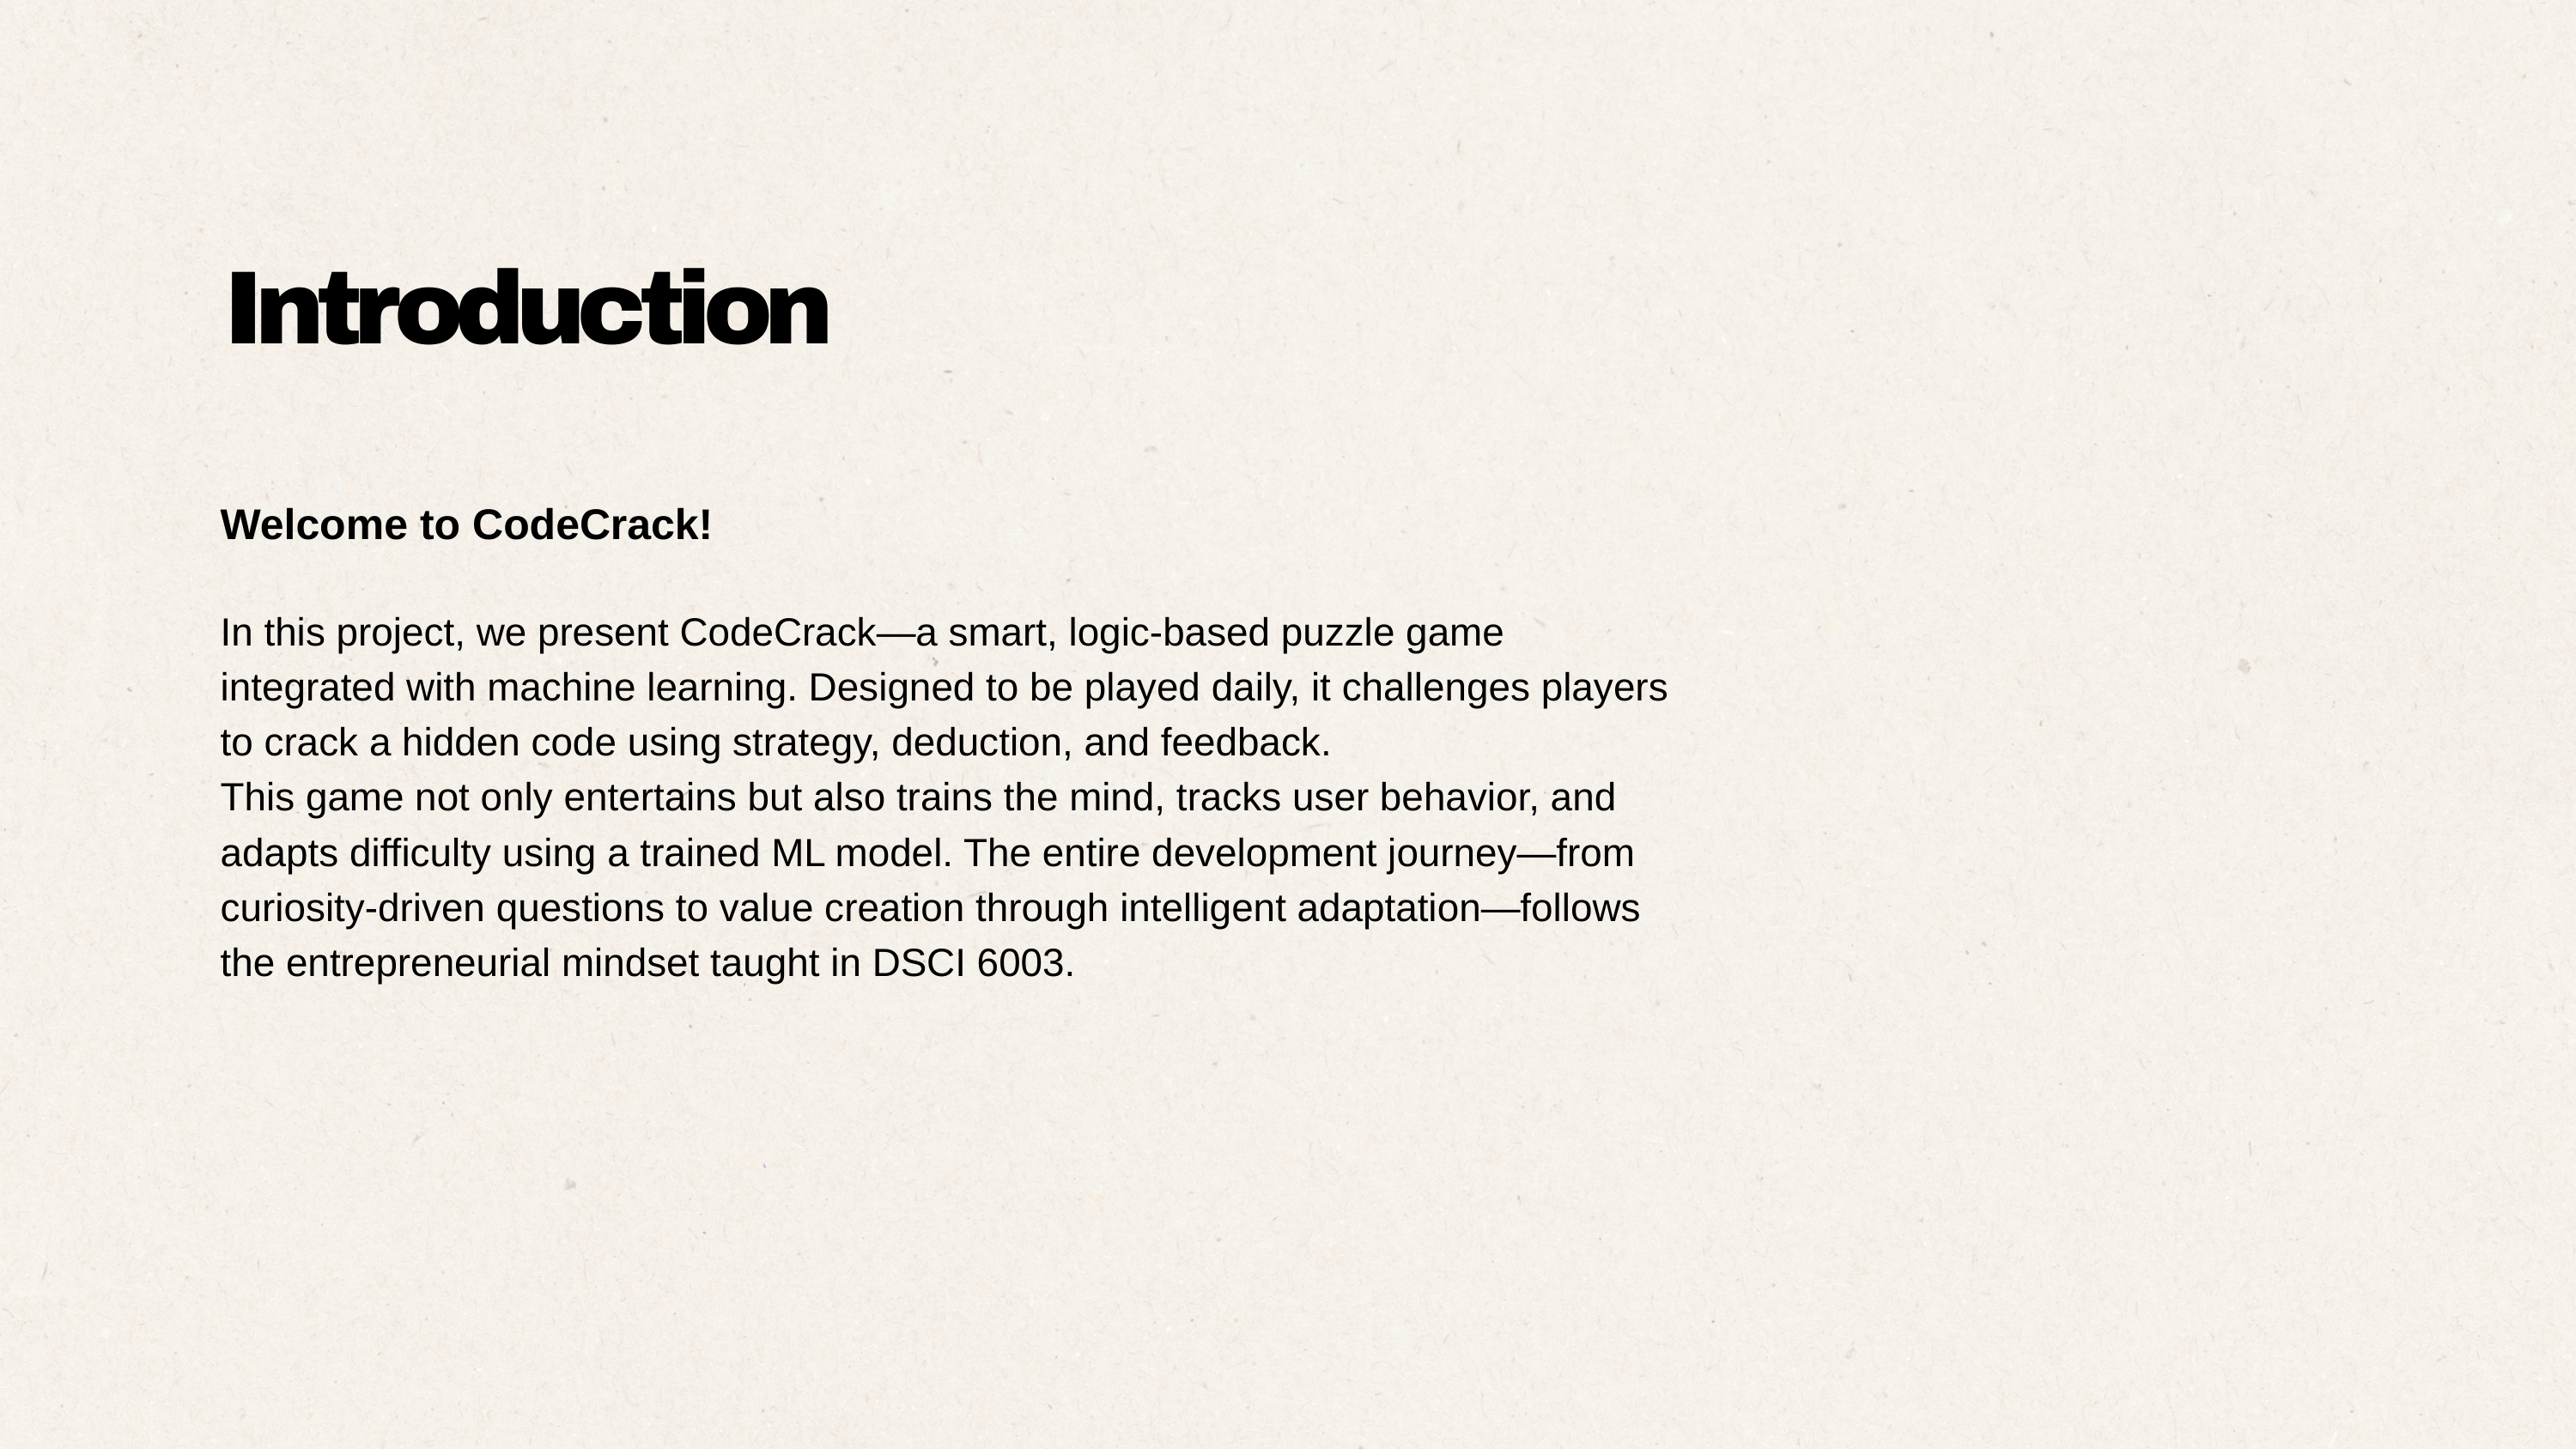

Introduction

Welcome to CodeCrack!

In this project, we present CodeCrack—a smart, logic-based puzzle game integrated with machine learning. Designed to be played daily, it challenges players to crack a hidden code using strategy, deduction, and feedback.
This game not only entertains but also trains the mind, tracks user behavior, and adapts difficulty using a trained ML model. The entire development journey—from curiosity-driven questions to value creation through intelligent adaptation—follows the entrepreneurial mindset taught in DSCI 6003.